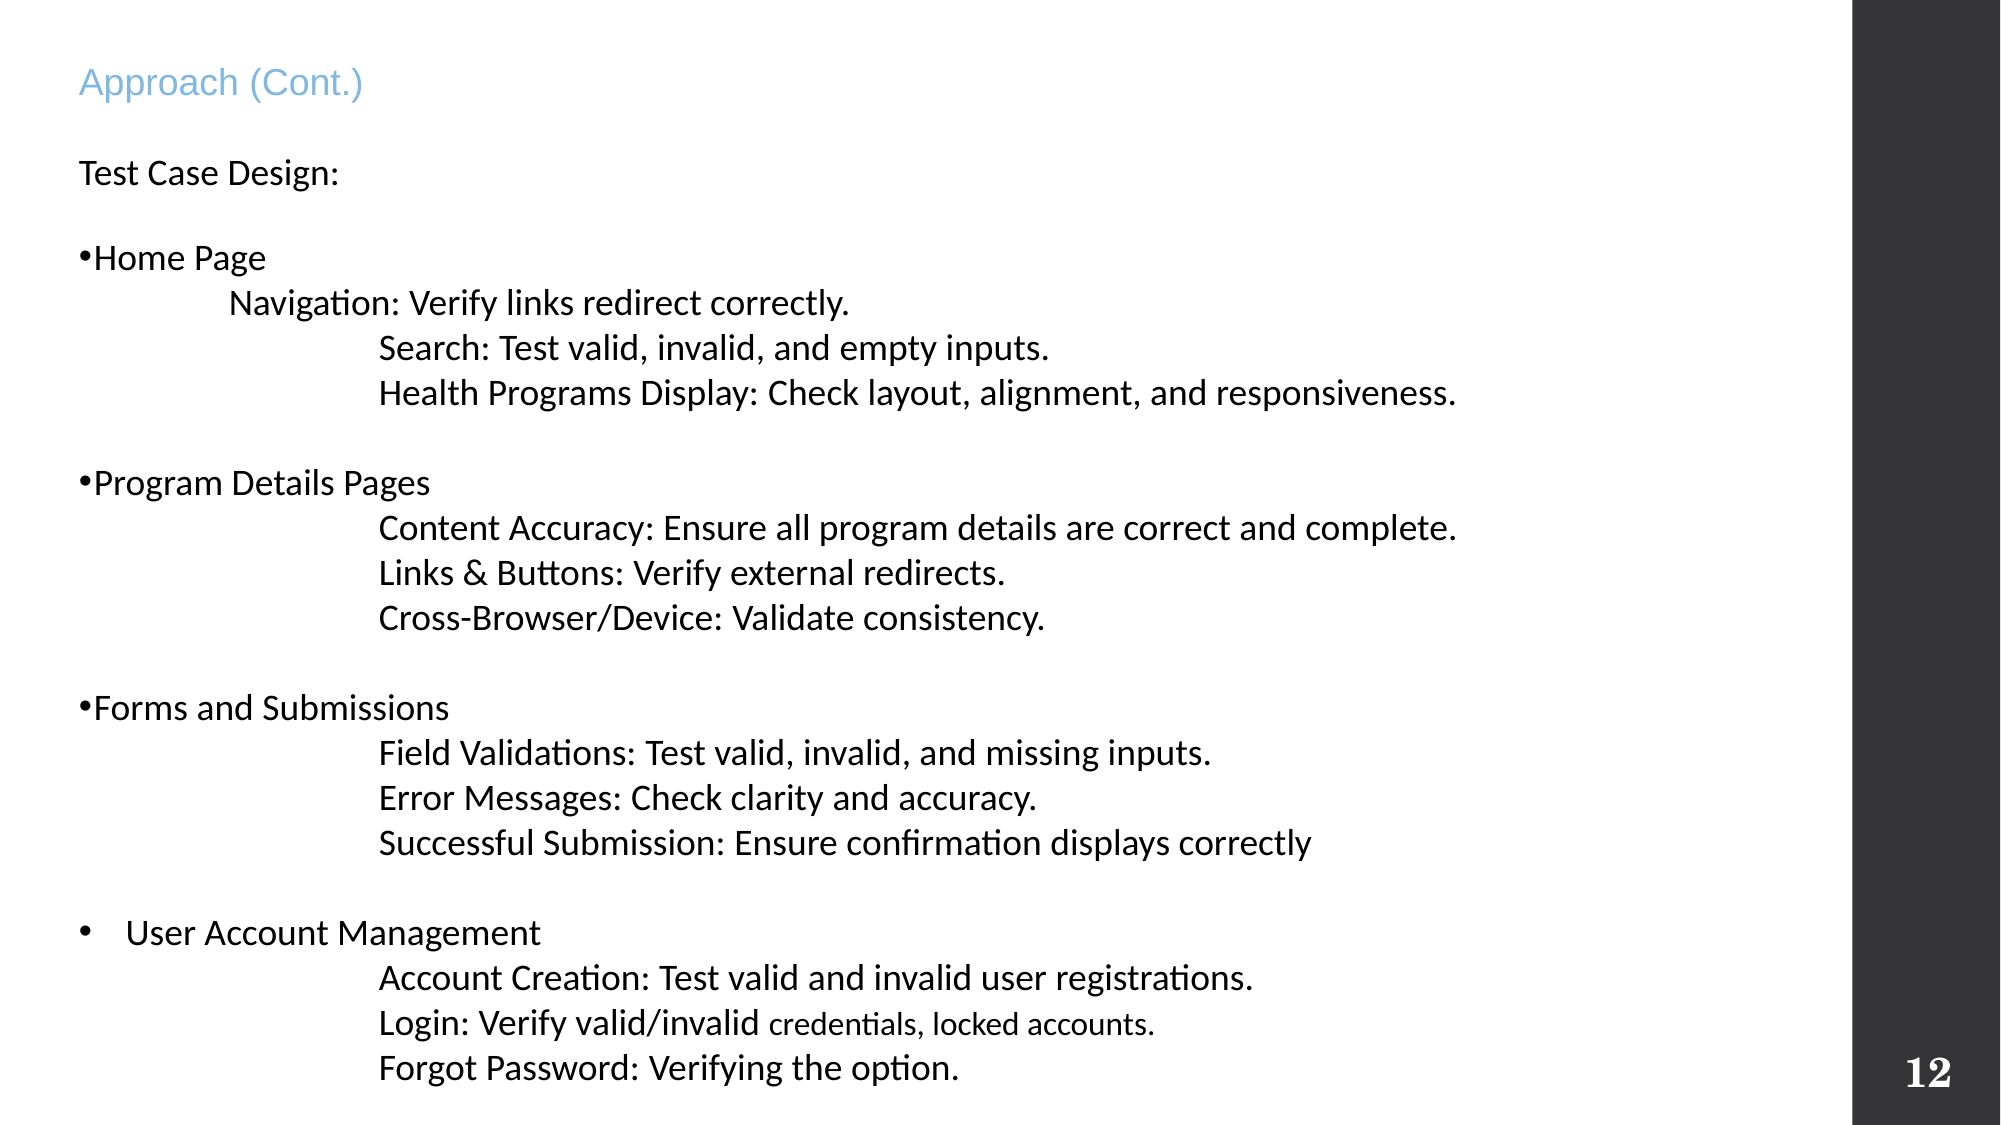

Approach (Cont.)
Test Case Design:

Home Page
Navigation: Verify links redirect correctly.
		Search: Test valid, invalid, and empty inputs.
		Health Programs Display: Check layout, alignment, and responsiveness.

Program Details Pages
		Content Accuracy: Ensure all program details are correct and complete.
		Links & Buttons: Verify external redirects.
		Cross-Browser/Device: Validate consistency.

Forms and Submissions
		Field Validations: Test valid, invalid, and missing inputs.
		Error Messages: Check clarity and accuracy.
		Successful Submission: Ensure confirmation displays correctly

User Account Management
		Account Creation: Test valid and invalid user registrations.
		Login: Verify valid/invalid credentials, locked accounts.
		Forgot Password: Verifying the option.
12